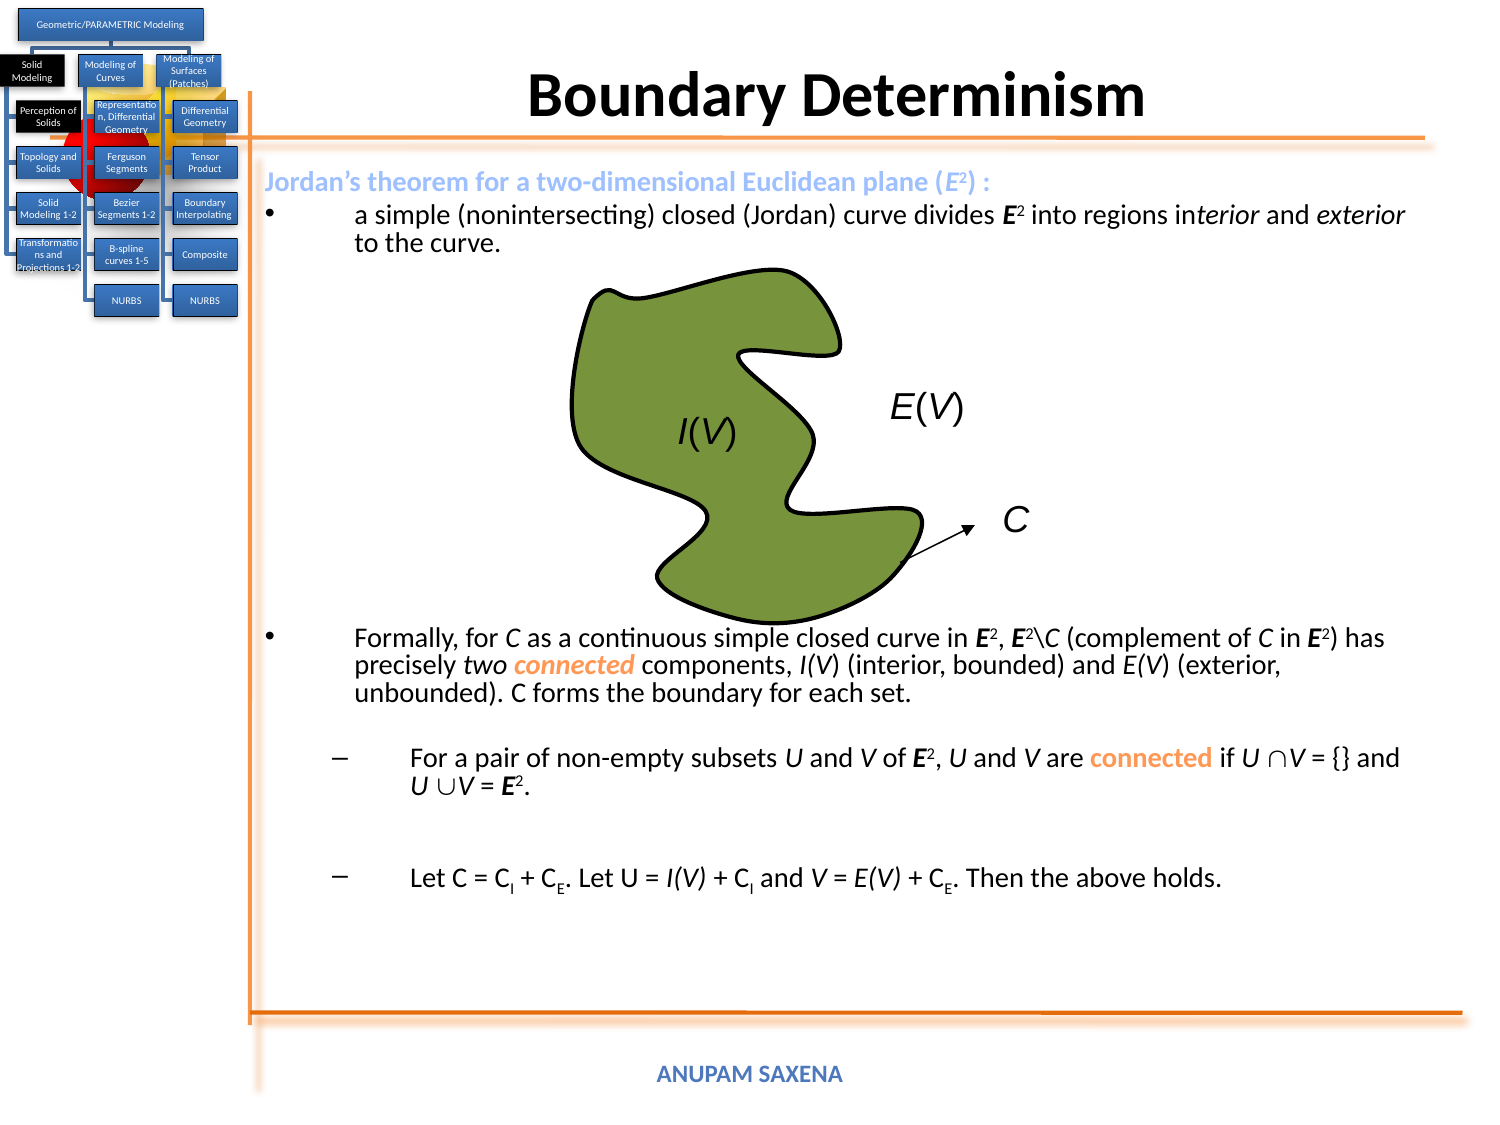

# Boundary Determinism
Jordan’s theorem for a two-dimensional Euclidean plane (E2) :
a simple (nonintersecting) closed (Jordan) curve divides E2 into regions interior and exterior to the curve.

Formally, for C as a continuous simple closed curve in E2, E2\C (complement of C in E2) has precisely two connected components, I(V) (interior, bounded) and E(V) (exterior, unbounded). C forms the boundary for each set.

For a pair of non-empty subsets U and V of E2, U and V are connected if U ∩V = {} and U ∪V = E2.

Let C = CI + CE. Let U = I(V) + CI and V = E(V) + CE. Then the above holds.
Geometric/PARAMETRIC Modeling
Solid Modeling
Perception of Solids
Topology and Solids
Solid Modeling 1-2
Transformations and Projections 1-2
Modeling of Curves
Representation, Differential Geometry
Ferguson Segments
Bezier Segments 1-2
B-spline curves 1-5
NURBS
Modeling of Surfaces (Patches)
Differential Geometry
Tensor Product
Boundary Interpolating
Composite
NURBS

E(V)
I(V)
C

Anupam Saxena